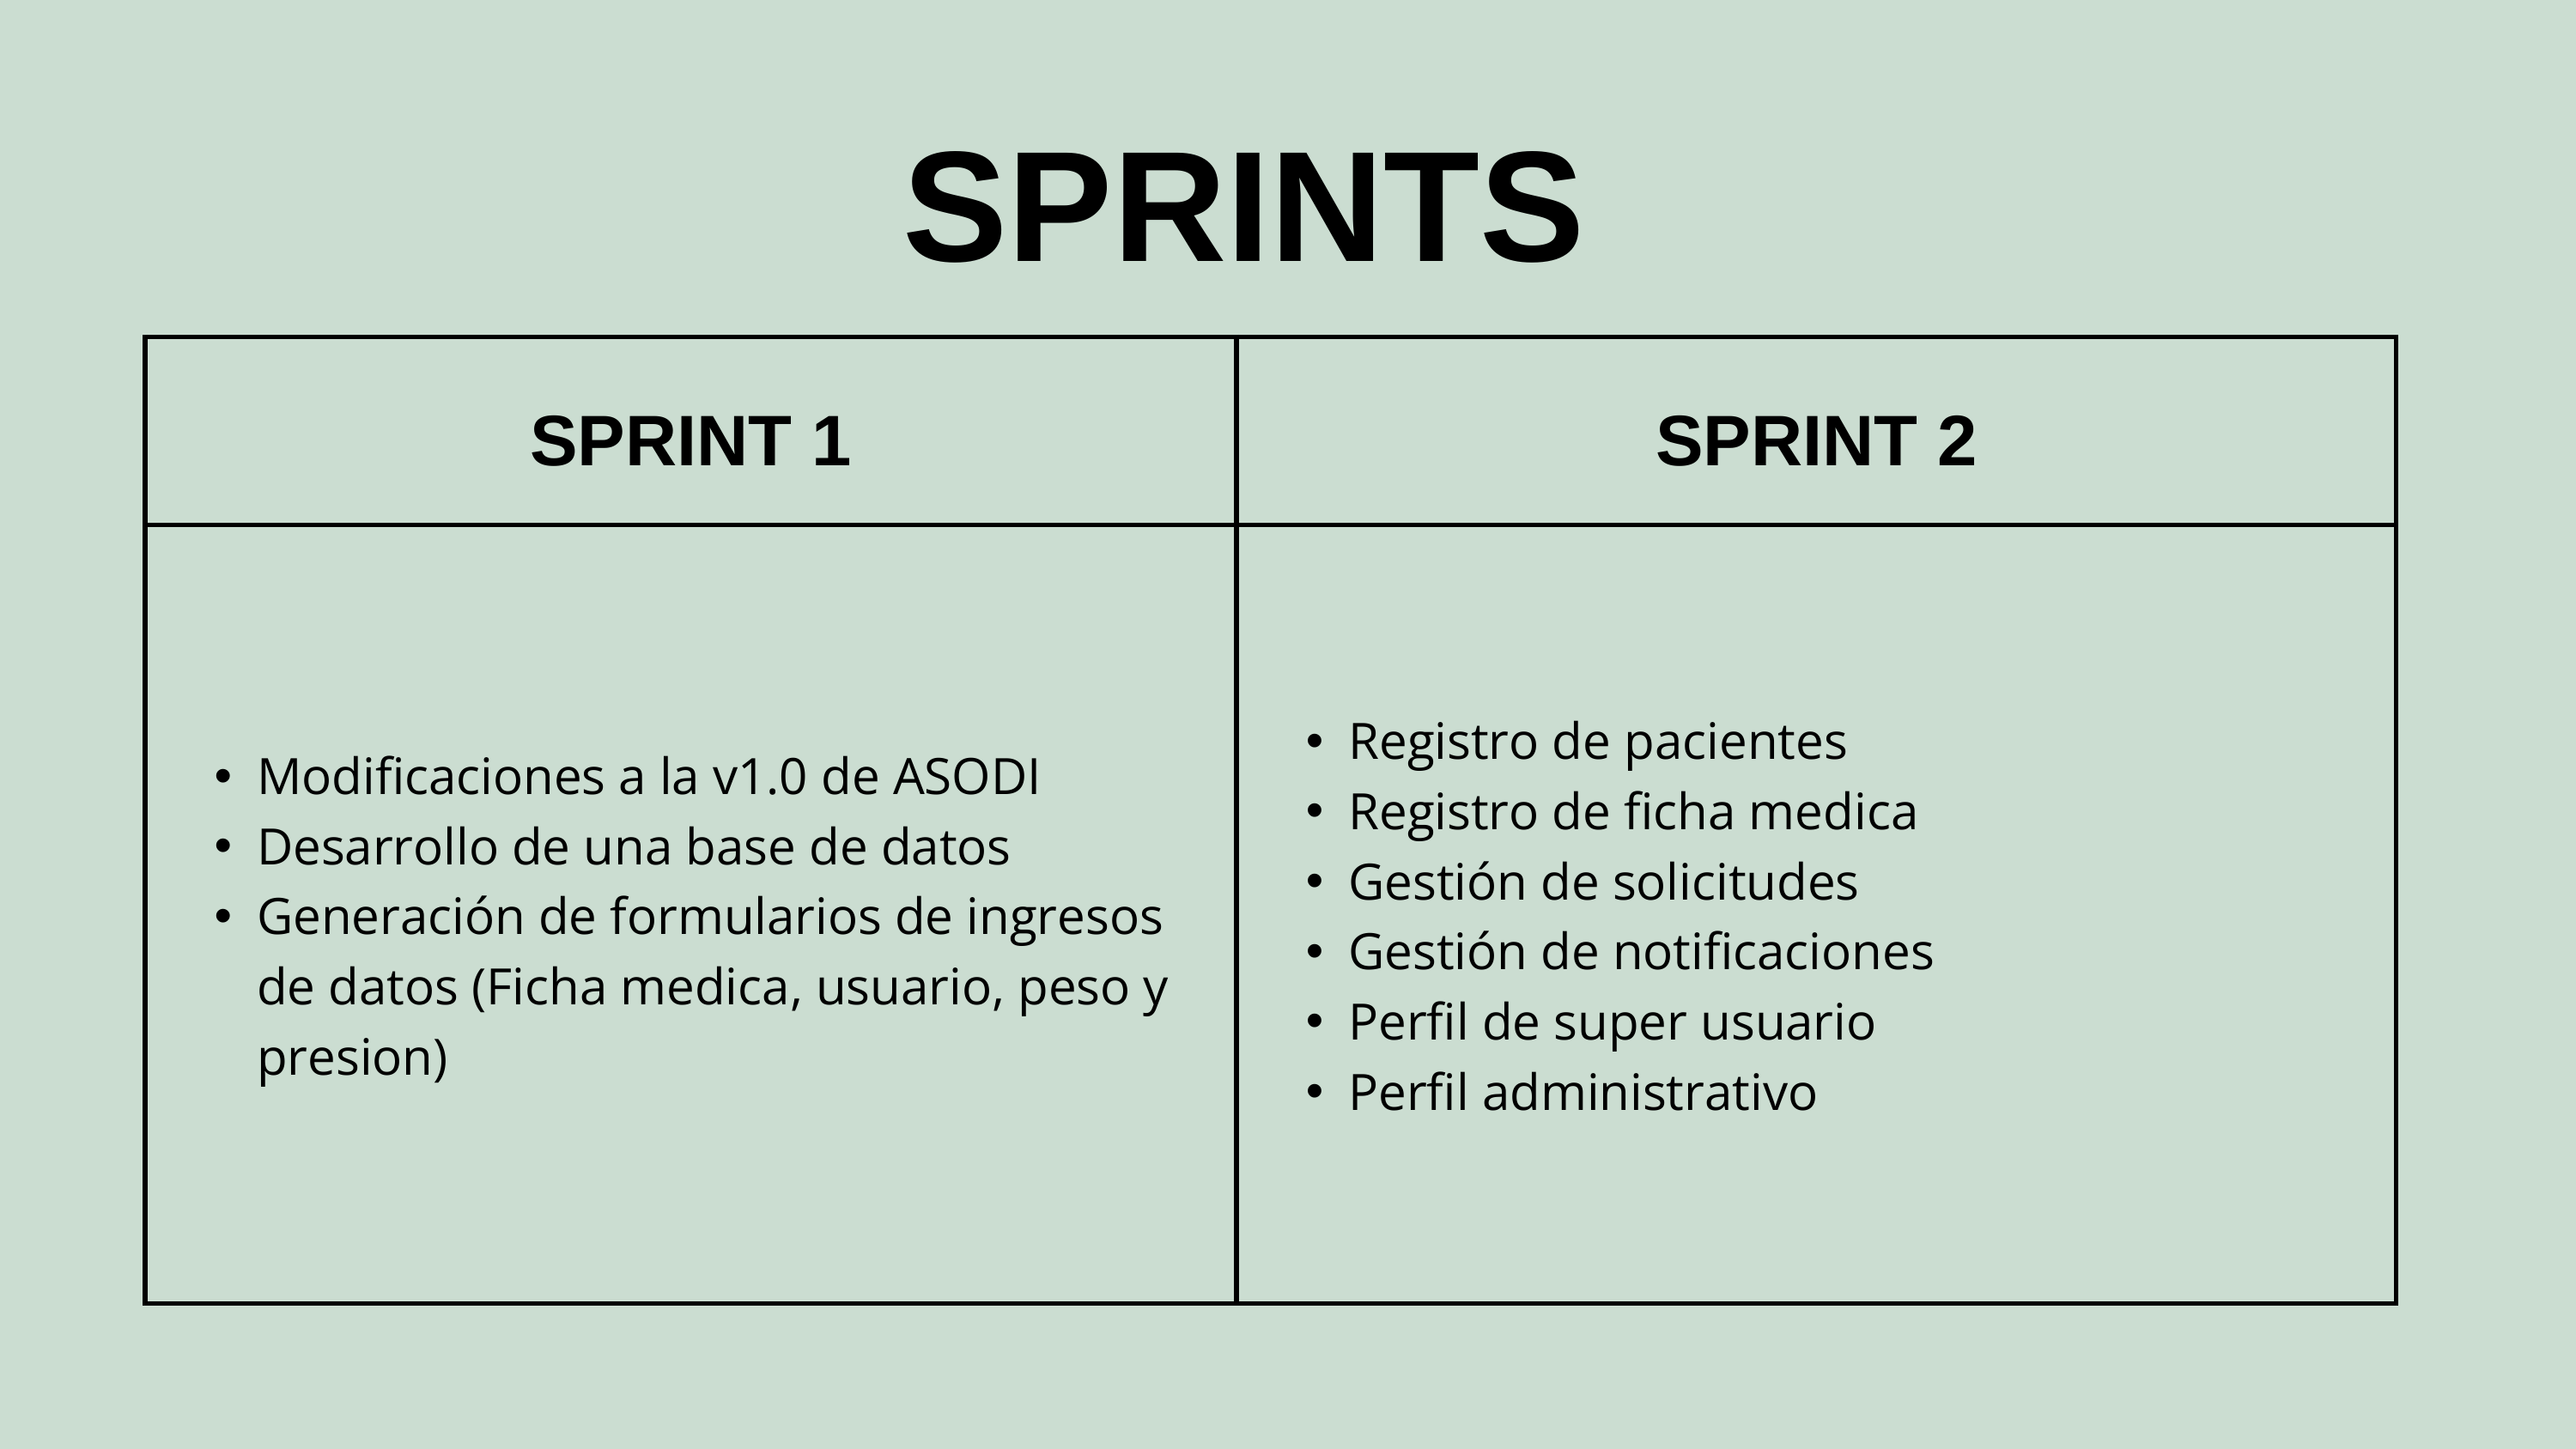

SPRINTS
| SPRINT 1 | SPRINT 2 |
| --- | --- |
| Modificaciones a la v1.0 de ASODI Desarrollo de una base de datos Generación de formularios de ingresos de datos (Ficha medica, usuario, peso y presion) | Registro de pacientes Registro de ficha medica Gestión de solicitudes Gestión de notificaciones Perfil de super usuario Perfil administrativo |